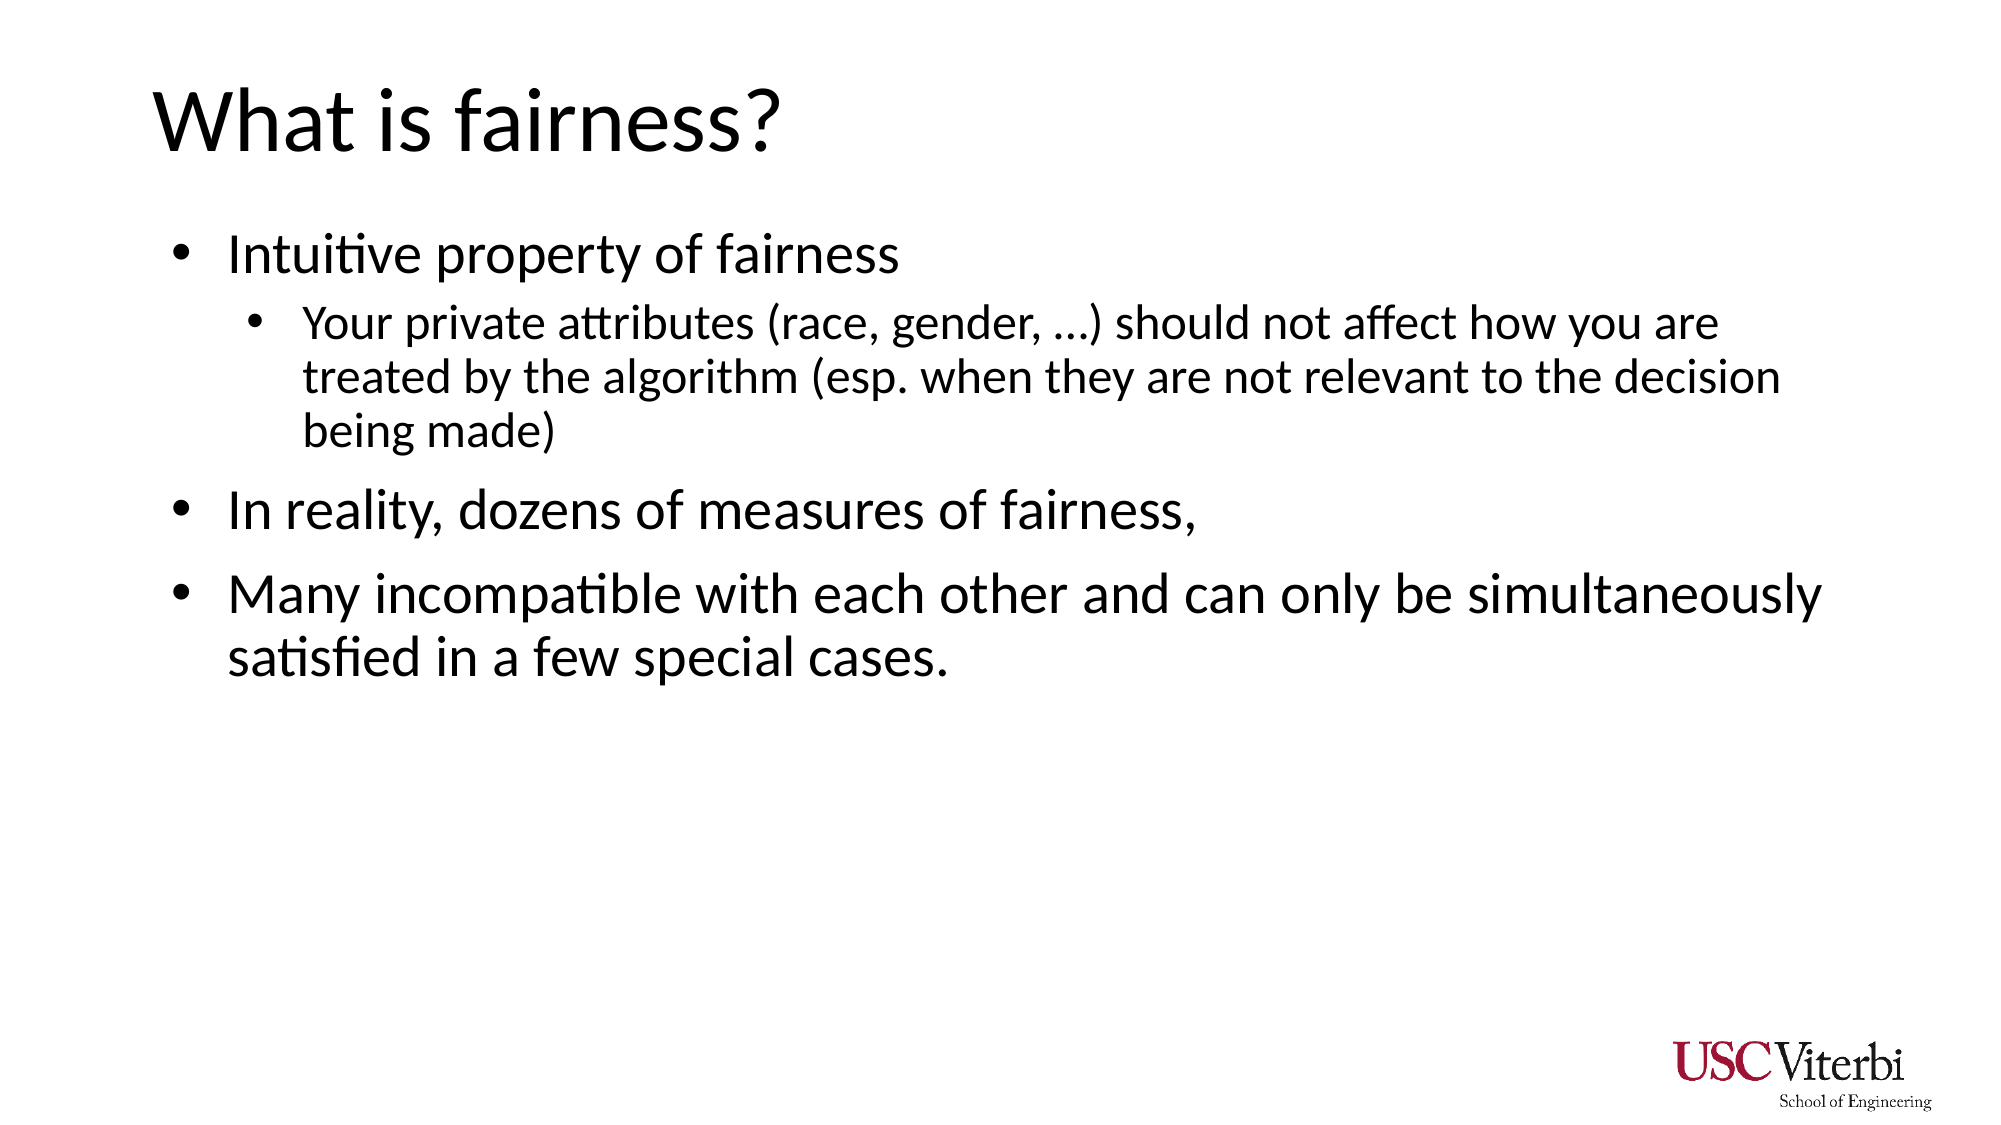

# What is fairness?
Intuitive property of fairness
Your private attributes (race, gender, …) should not affect how you are treated by the algorithm (esp. when they are not relevant to the decision being made)
In reality, dozens of measures of fairness,
Many incompatible with each other and can only be simultaneously satisfied in a few special cases.